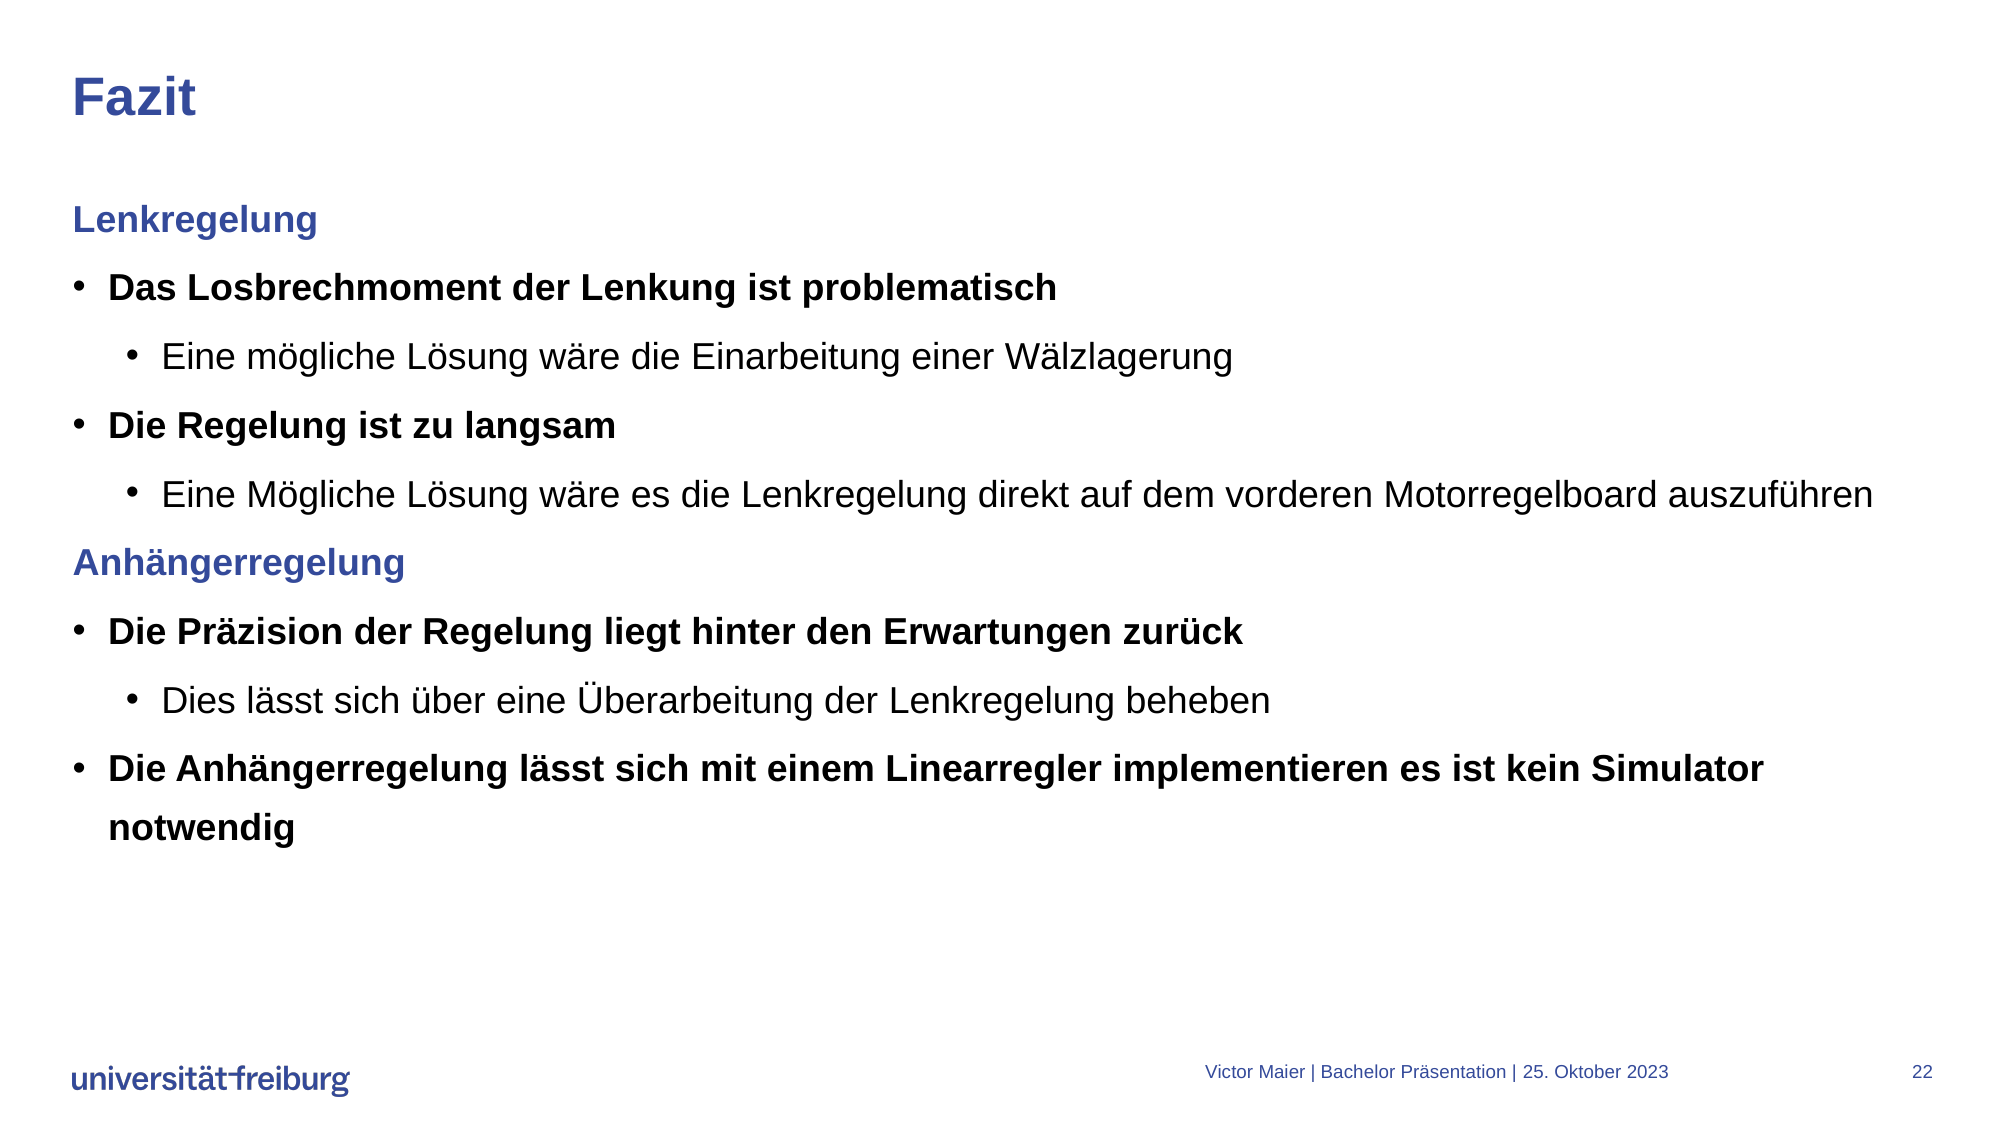

# Fazit
Lenkregelung
Das Losbrechmoment der Lenkung ist problematisch
Eine mögliche Lösung wäre die Einarbeitung einer Wälzlagerung
Die Regelung ist zu langsam
Eine Mögliche Lösung wäre es die Lenkregelung direkt auf dem vorderen Motorregelboard auszuführen
Anhängerregelung
Die Präzision der Regelung liegt hinter den Erwartungen zurück
Dies lässt sich über eine Überarbeitung der Lenkregelung beheben
Die Anhängerregelung lässt sich mit einem Linearregler implementieren es ist kein Simulator notwendig

Victor Maier | Bachelor Präsentation |
25. Oktober 2023
22